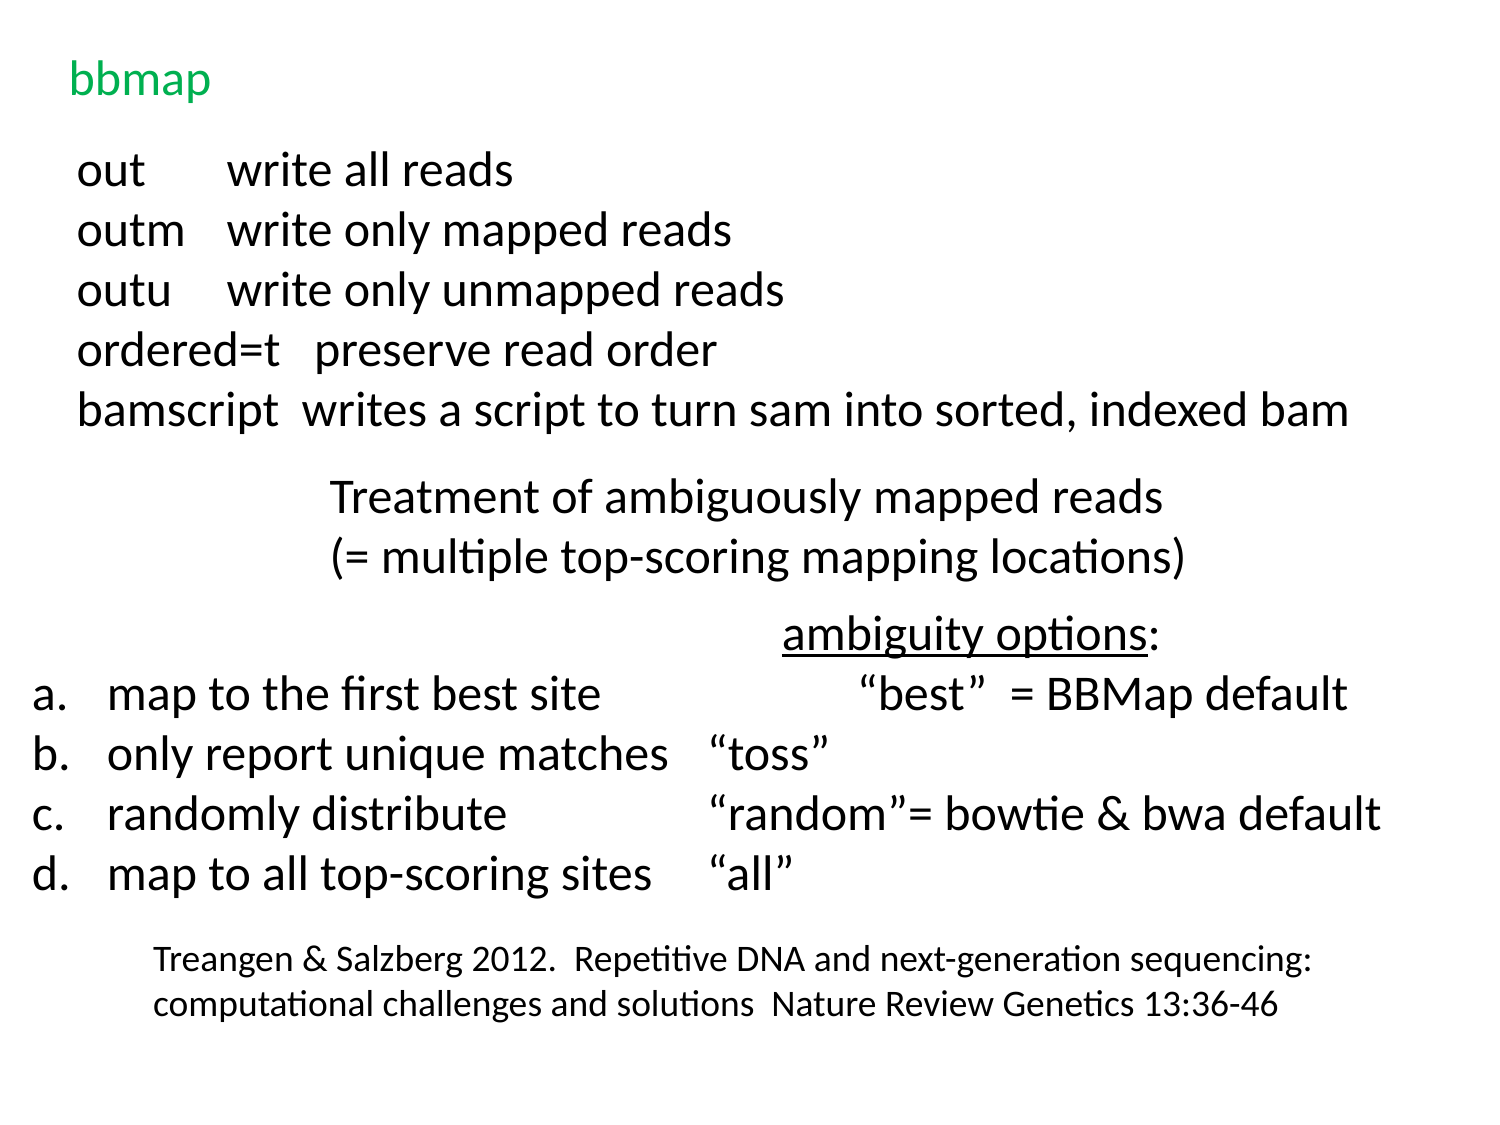

bbmap
out	write all reads
outm	write only mapped reads
outu	write only unmapped reads
ordered=t   preserve read order
bamscript  writes a script to turn sam into sorted, indexed bam

Treatment of ambiguously mapped reads
(= multiple top-scoring mapping locations)
	ambiguity options:
map to the first best site 		“best”  = BBMap default
only report unique matches 	“toss”
randomly distribute	 	“random”= bowtie & bwa default
map to all top-scoring sites 	“all”
Treangen & Salzberg 2012.  Repetitive DNA and next-generation sequencing: computational challenges and solutions  Nature Review Genetics 13:36-46